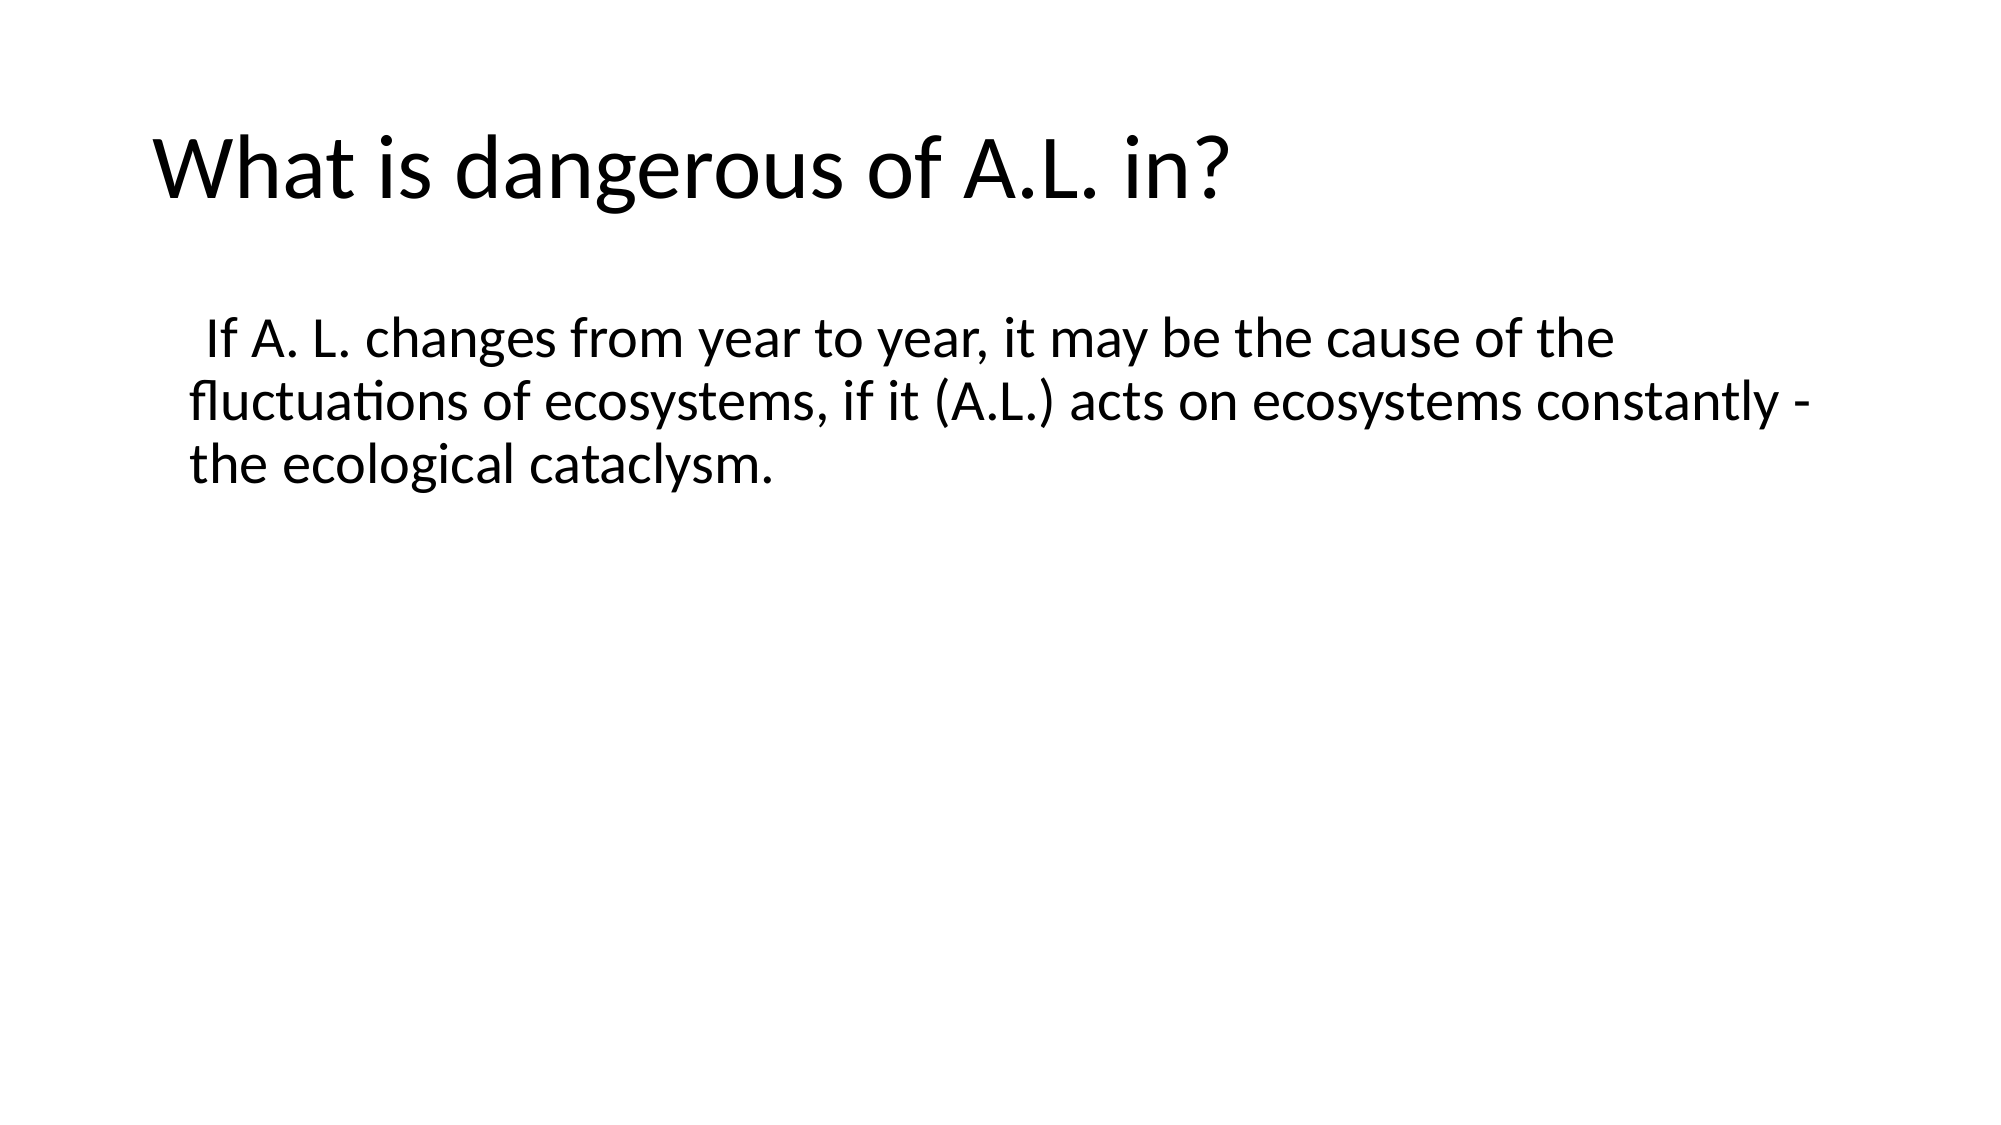

# What is dangerous of A.L. in?
    If A. L. changes from year to year, it may be the cause of the fluctuations of ecosystems, if it (A.L.) acts on ecosystems constantly - the ecological cataclysm.